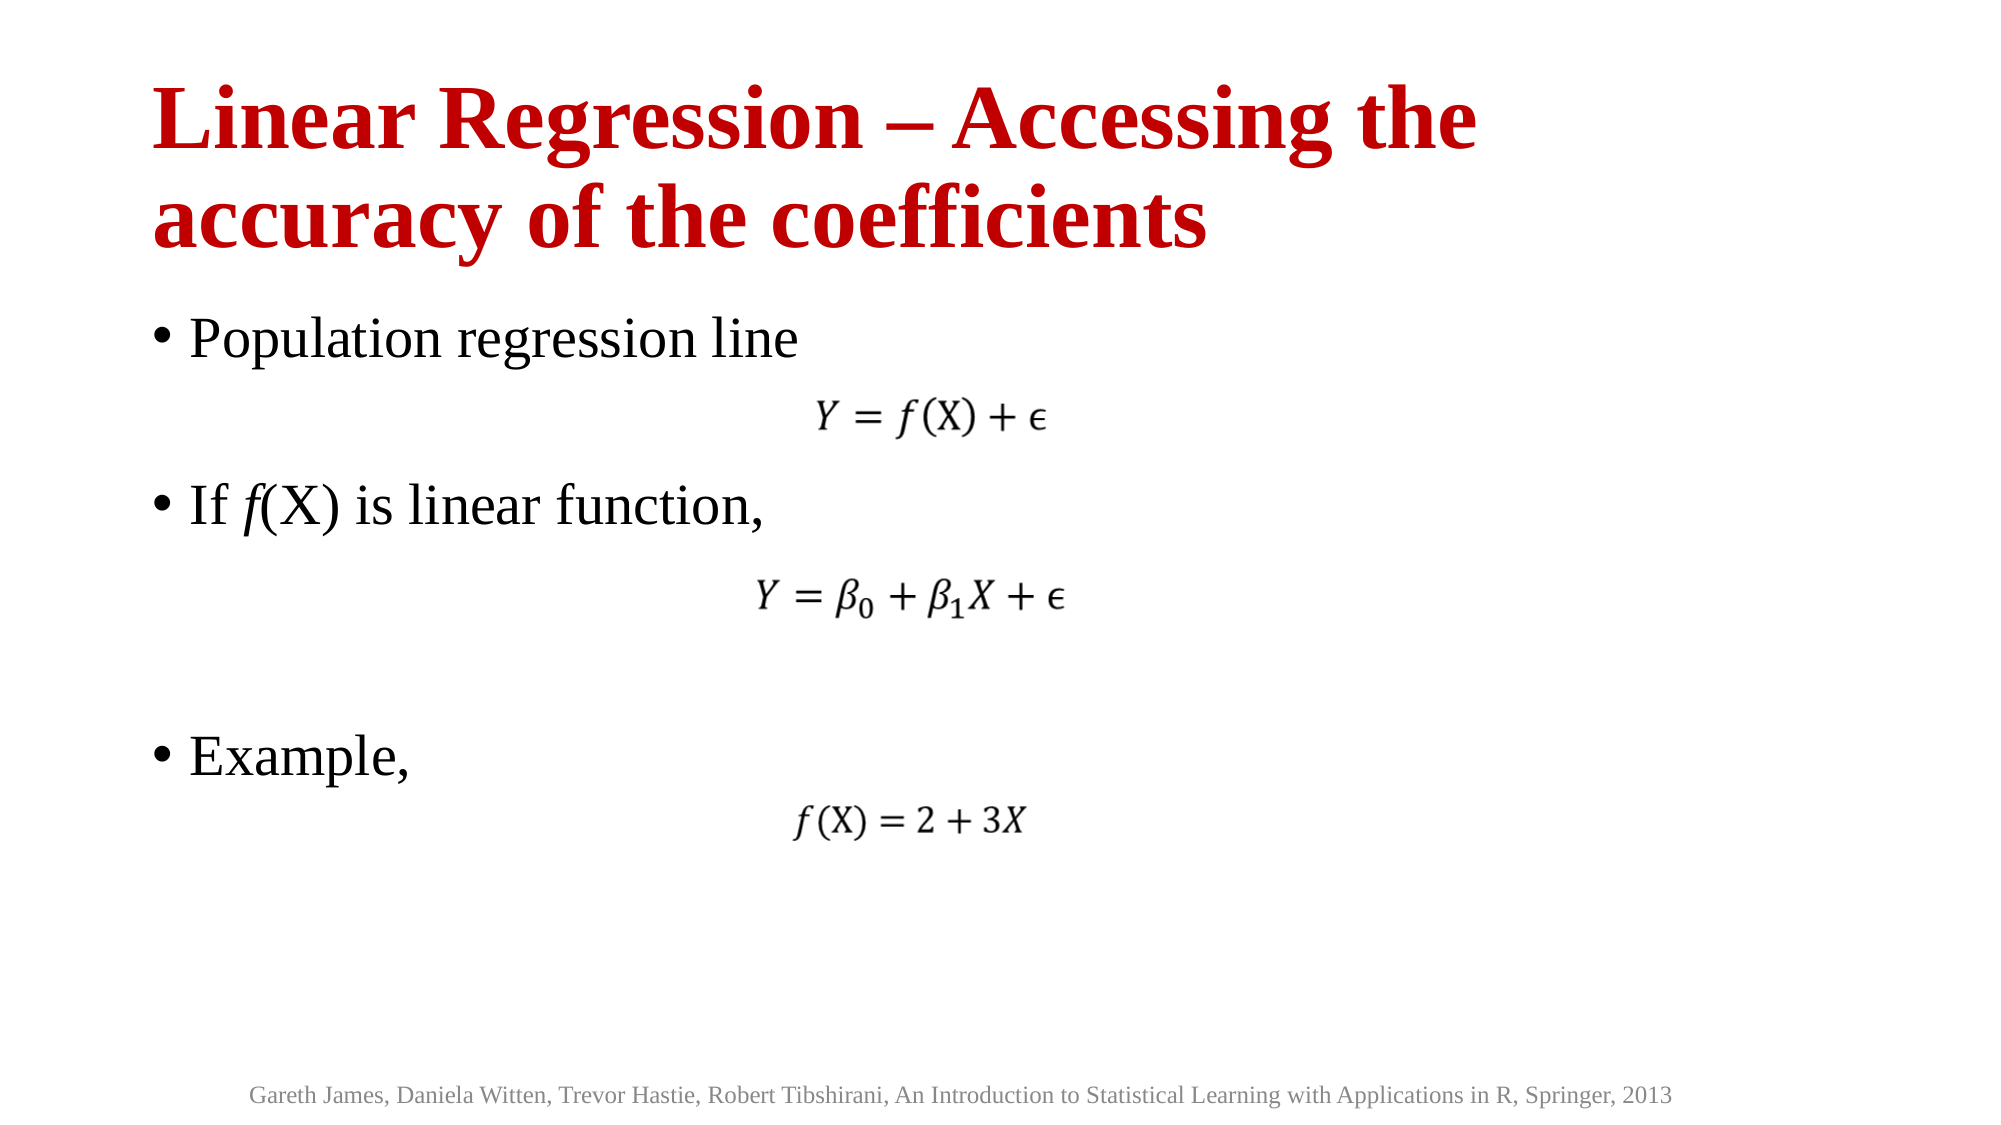

# Linear Regression – Accessing the accuracy of the coefficients
Population regression line

If f(X) is linear function,

Example,

Gareth James, Daniela Witten, Trevor Hastie, Robert Tibshirani, An Introduction to Statistical Learning with Applications in R, Springer, 2013